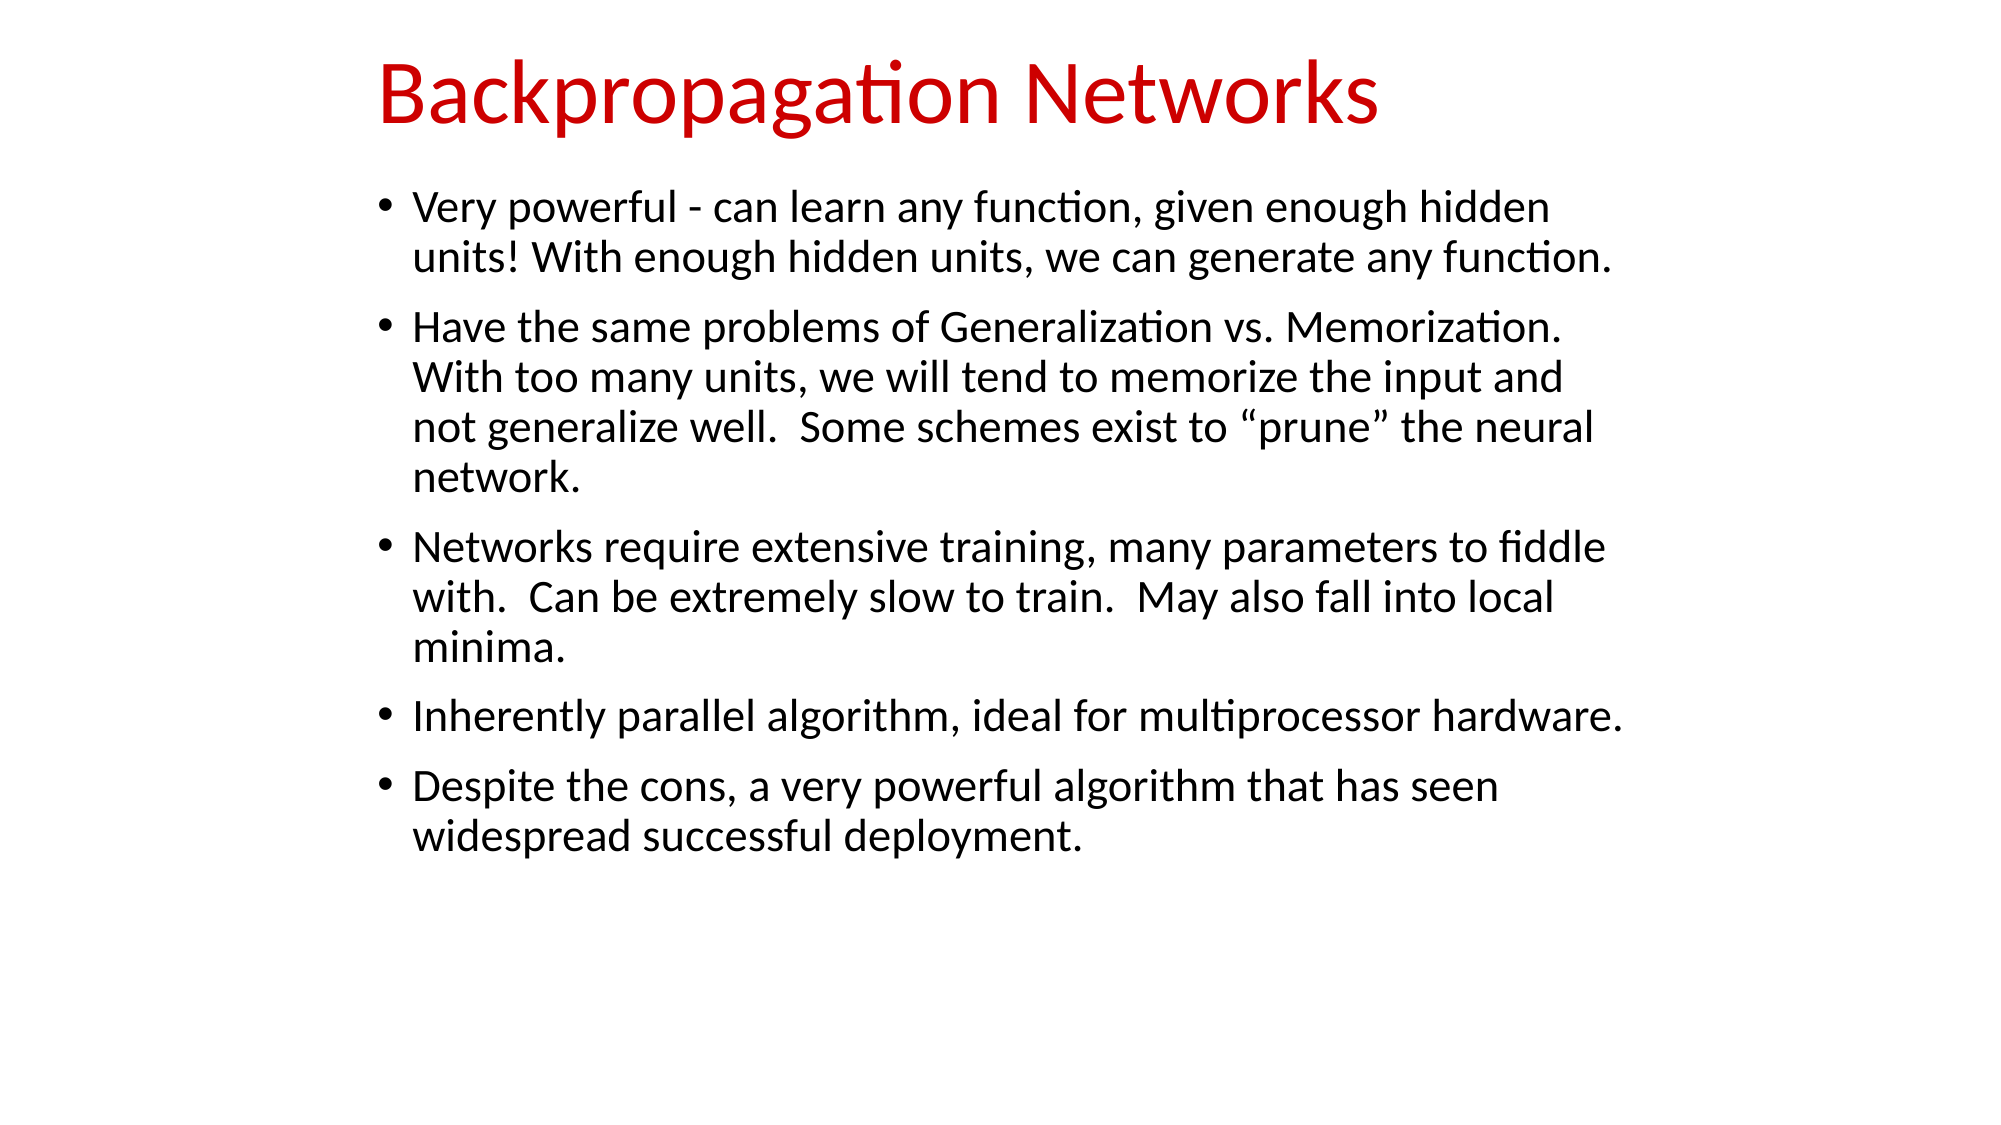

# Backpropagation Networks
Very powerful - can learn any function, given enough hidden units! With enough hidden units, we can generate any function.
Have the same problems of Generalization vs. Memorization.  With too many units, we will tend to memorize the input and not generalize well.  Some schemes exist to “prune” the neural network.
Networks require extensive training, many parameters to fiddle with.  Can be extremely slow to train.  May also fall into local minima.
Inherently parallel algorithm, ideal for multiprocessor hardware.
Despite the cons, a very powerful algorithm that has seen widespread successful deployment.